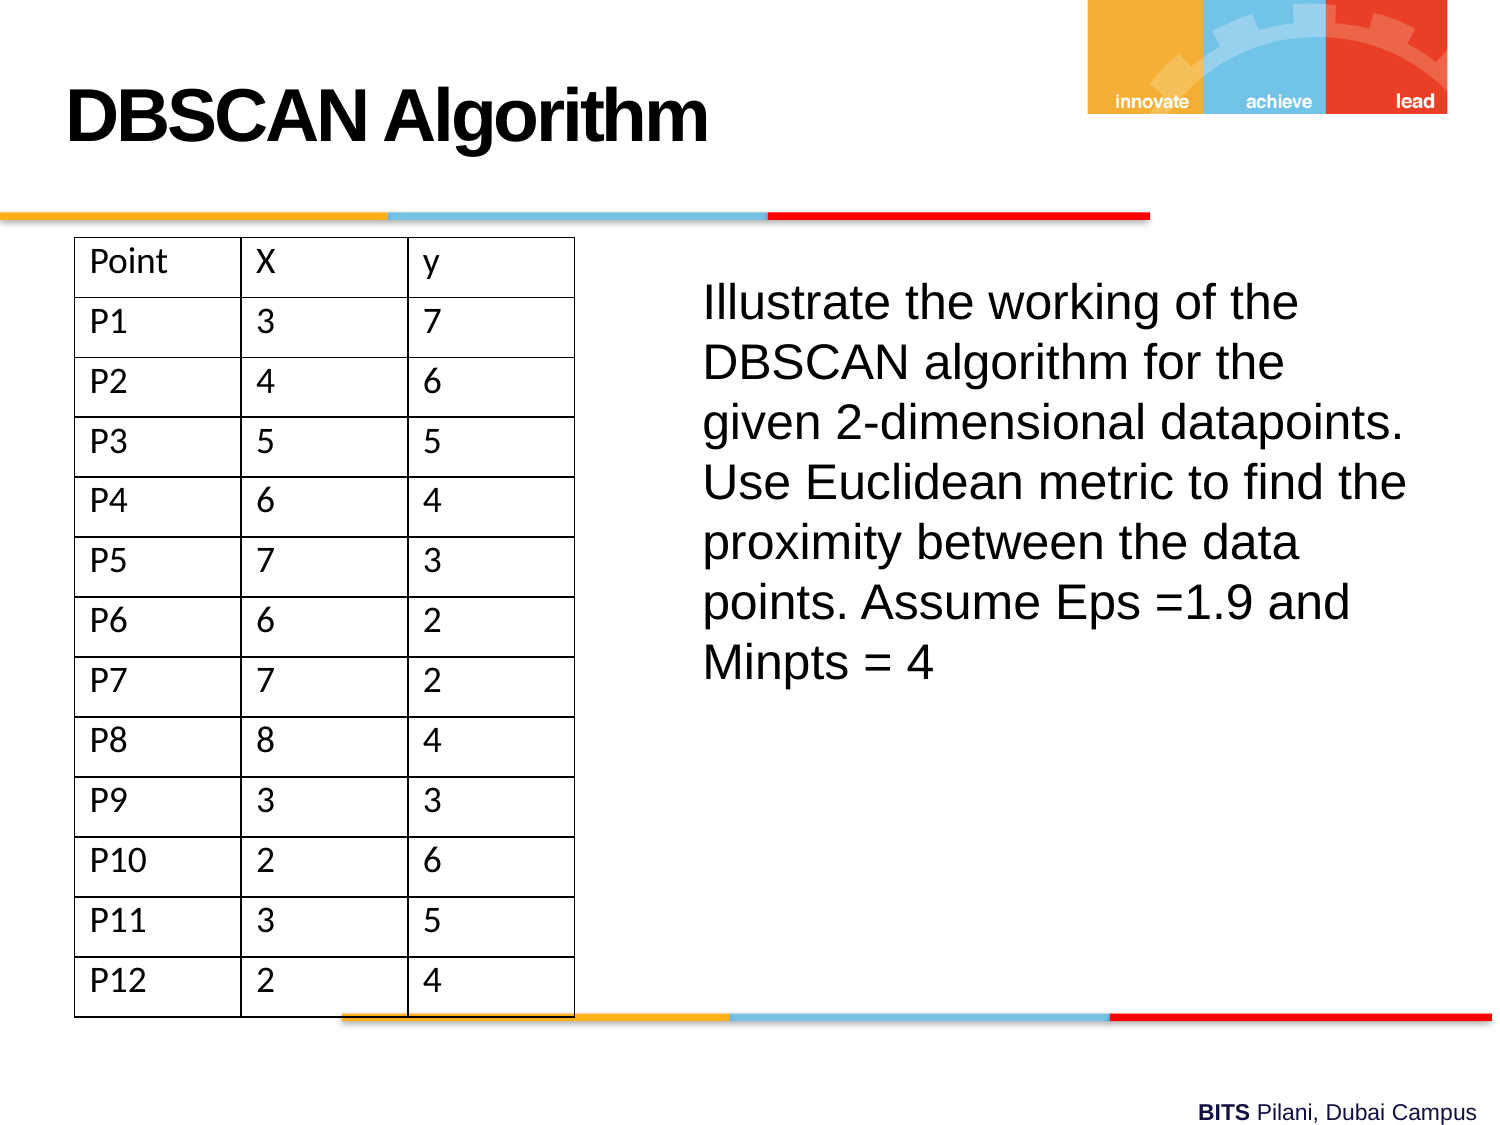

DBSCAN Algorithm
| Point | X | y |
| --- | --- | --- |
| P1 | 3 | 7 |
| P2 | 4 | 6 |
| P3 | 5 | 5 |
| P4 | 6 | 4 |
| P5 | 7 | 3 |
| P6 | 6 | 2 |
| P7 | 7 | 2 |
| P8 | 8 | 4 |
| P9 | 3 | 3 |
| P10 | 2 | 6 |
| P11 | 3 | 5 |
| P12 | 2 | 4 |
Illustrate the working of the DBSCAN algorithm for the given 2-dimensional datapoints. Use Euclidean metric to find the proximity between the data points. Assume Eps =1.9 and Minpts = 4